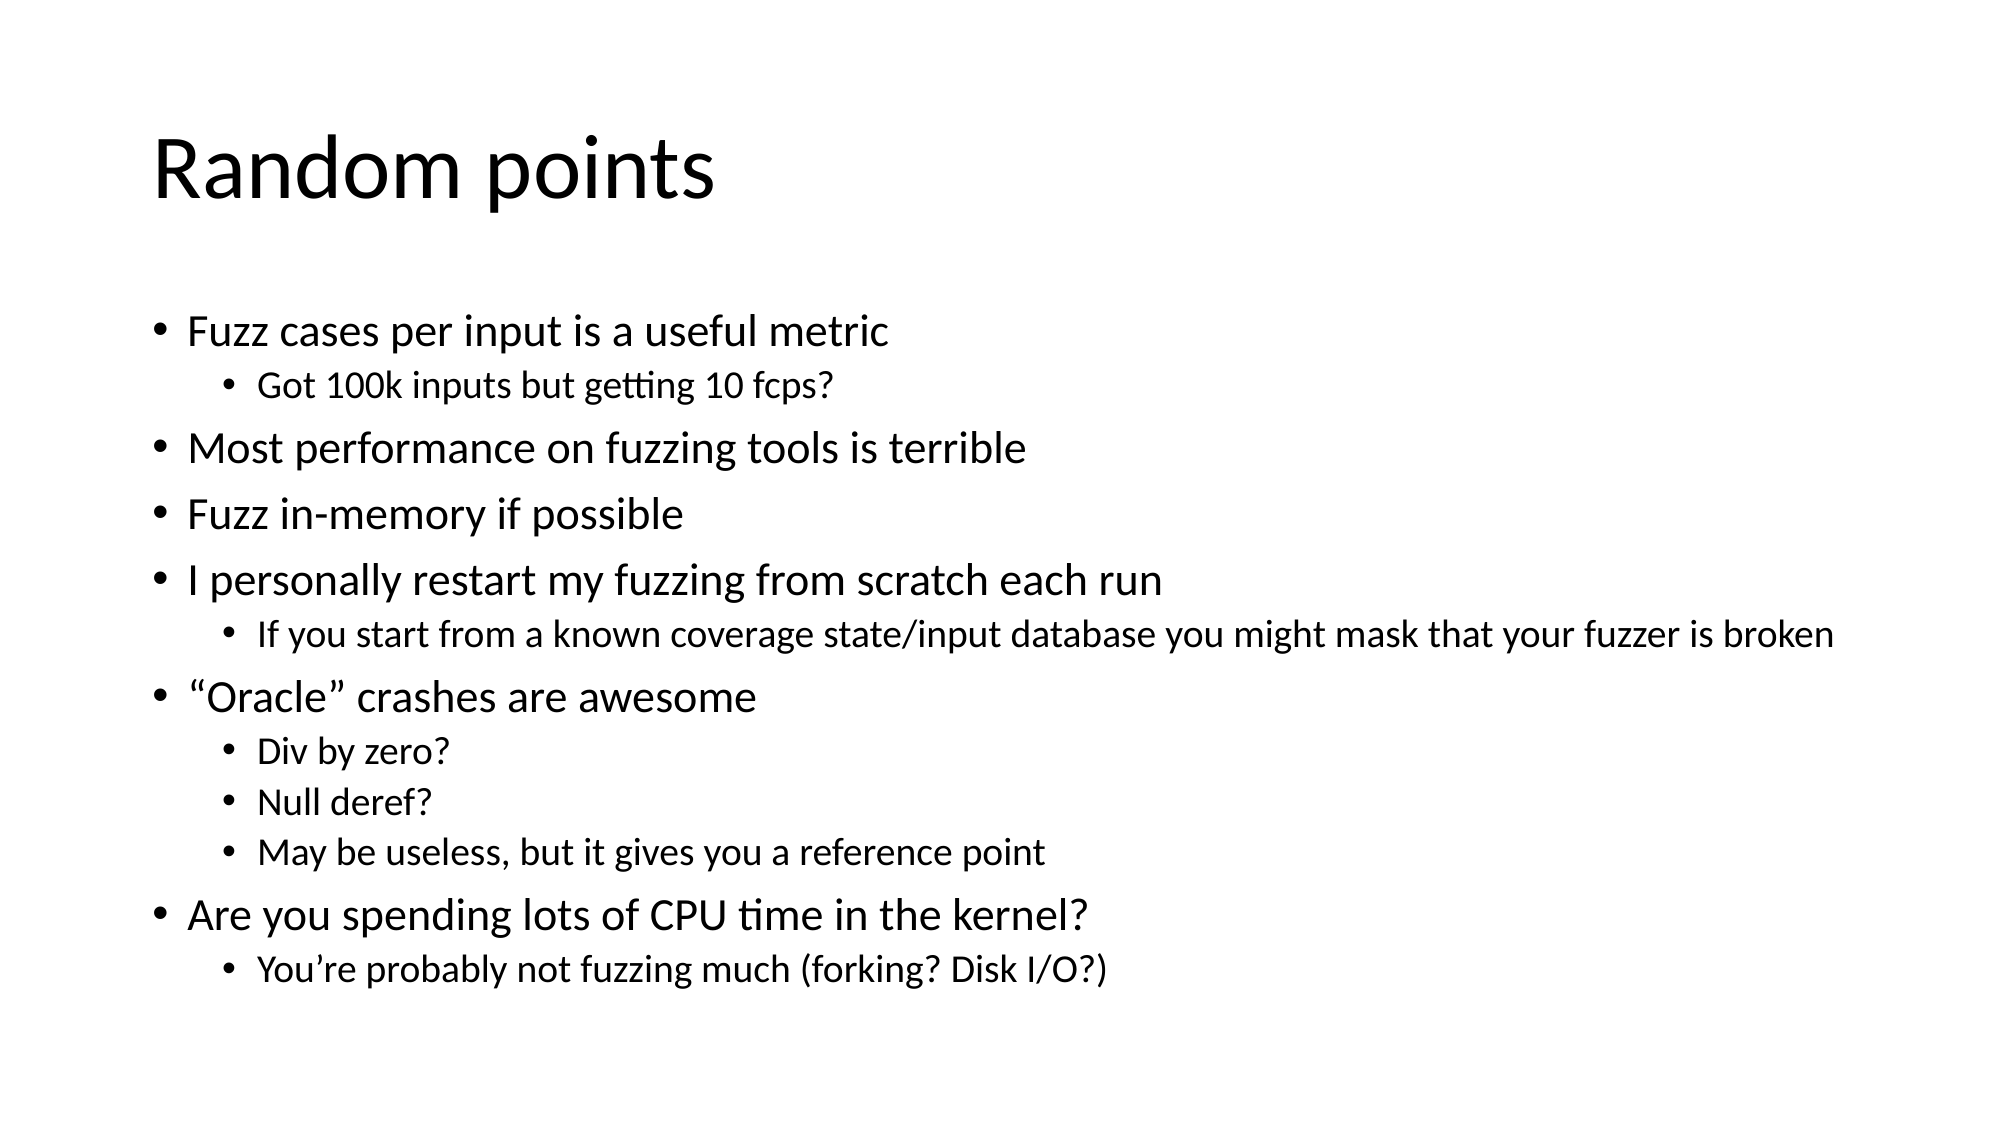

# Random points
Fuzz cases per input is a useful metric
Got 100k inputs but getting 10 fcps?
Most performance on fuzzing tools is terrible
Fuzz in-memory if possible
I personally restart my fuzzing from scratch each run
If you start from a known coverage state/input database you might mask that your fuzzer is broken
“Oracle” crashes are awesome
Div by zero?
Null deref?
May be useless, but it gives you a reference point
Are you spending lots of CPU time in the kernel?
You’re probably not fuzzing much (forking? Disk I/O?)